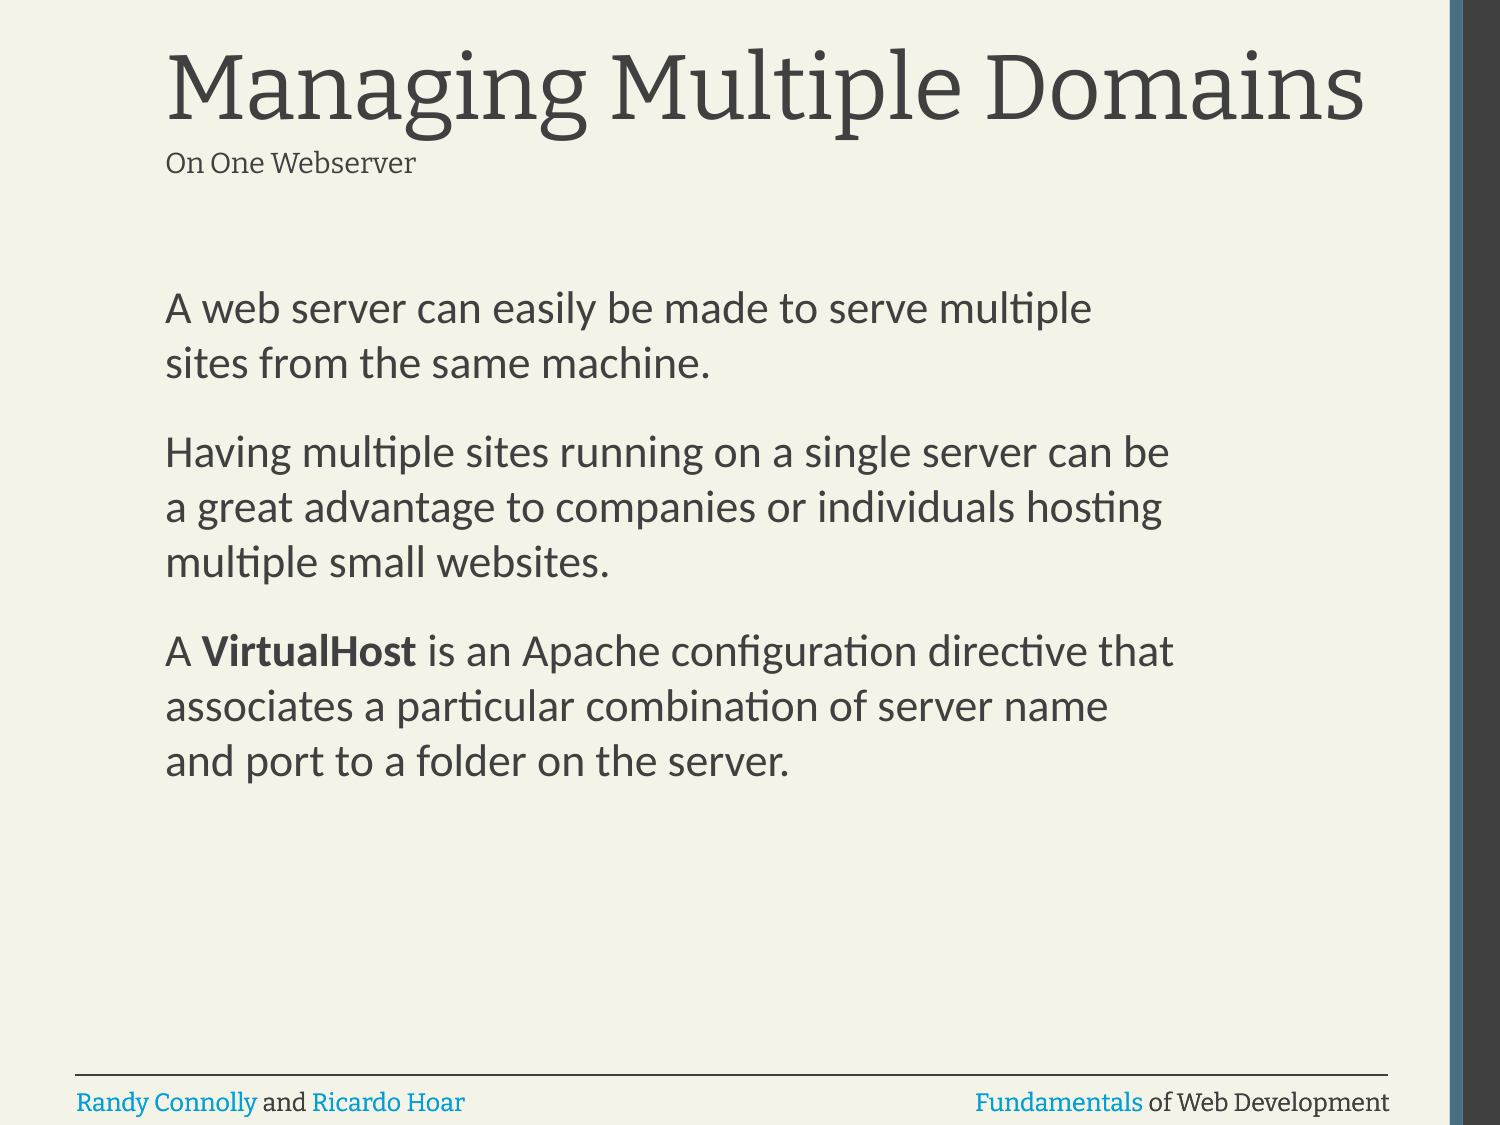

# Managing Multiple Domains
On One Webserver
A web server can easily be made to serve multiple sites from the same machine.
Having multiple sites running on a single server can be a great advantage to companies or individuals hosting multiple small websites.
A VirtualHost is an Apache configuration directive that associates a particular combination of server name and port to a folder on the server.